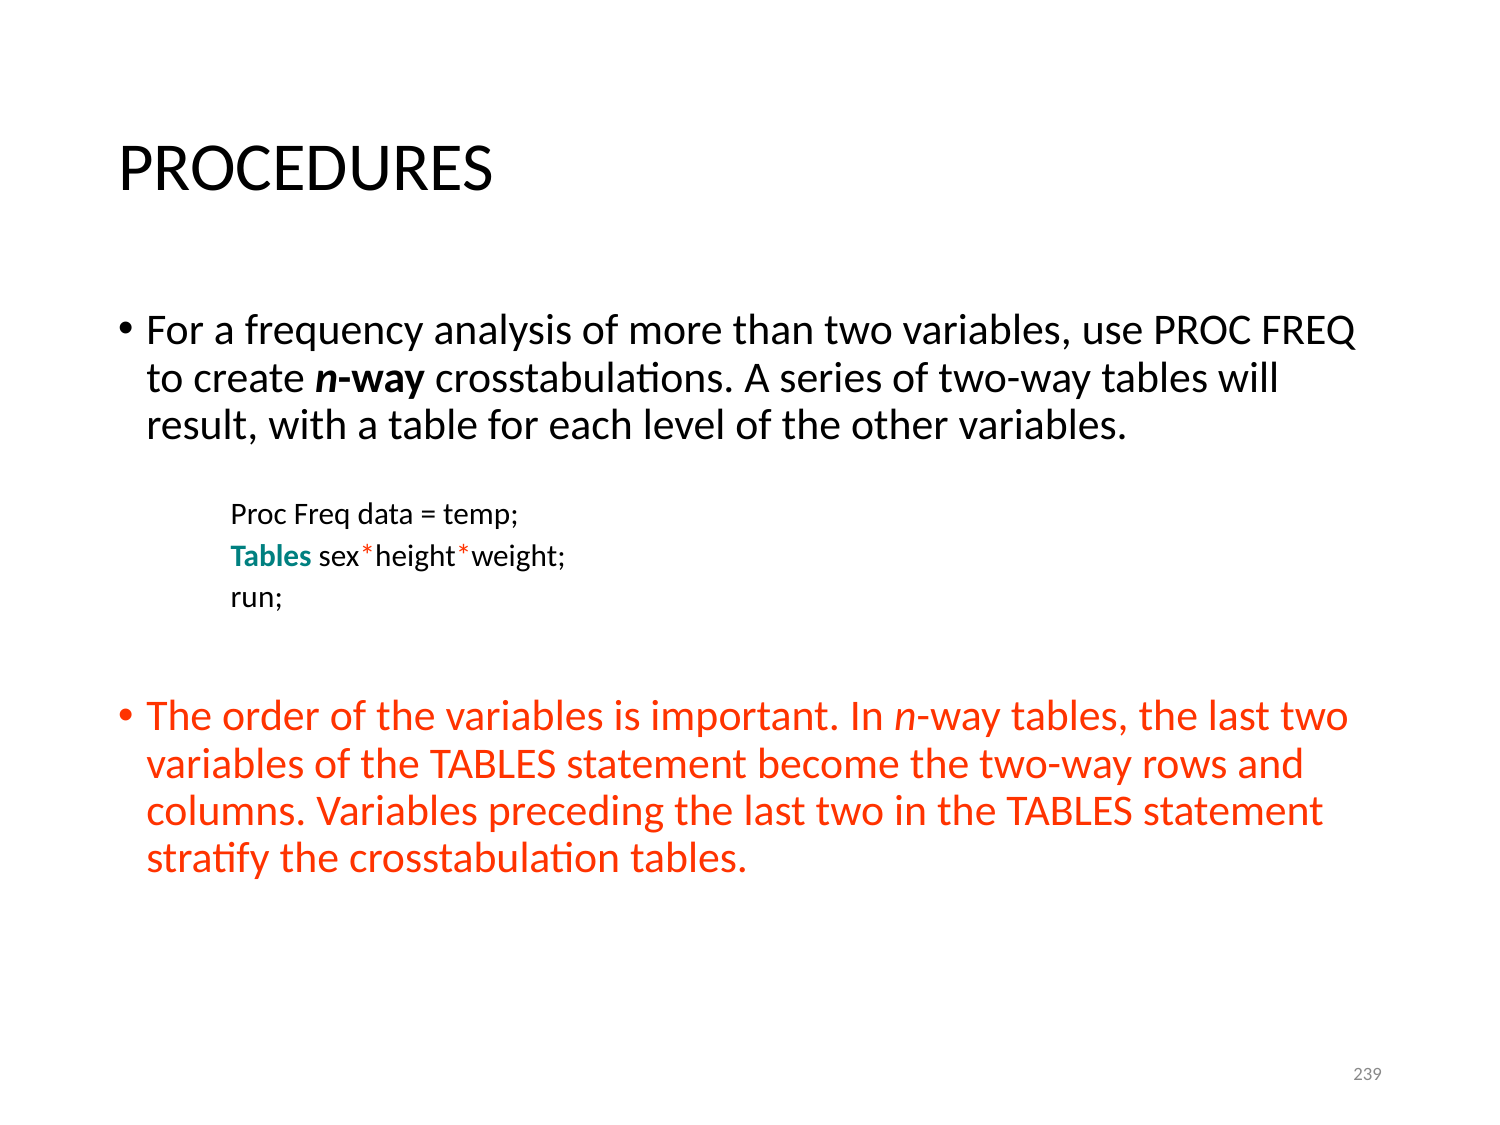

# PROCEDURES
For a frequency analysis of more than two variables, use PROC FREQ to create n-way crosstabulations. A series of two-way tables will result, with a table for each level of the other variables.

Proc Freq data = temp;
Tables sex*height*weight;
run;

The order of the variables is important. In n-way tables, the last two variables of the TABLES statement become the two-way rows and columns. Variables preceding the last two in the TABLES statement stratify the crosstabulation tables.

239